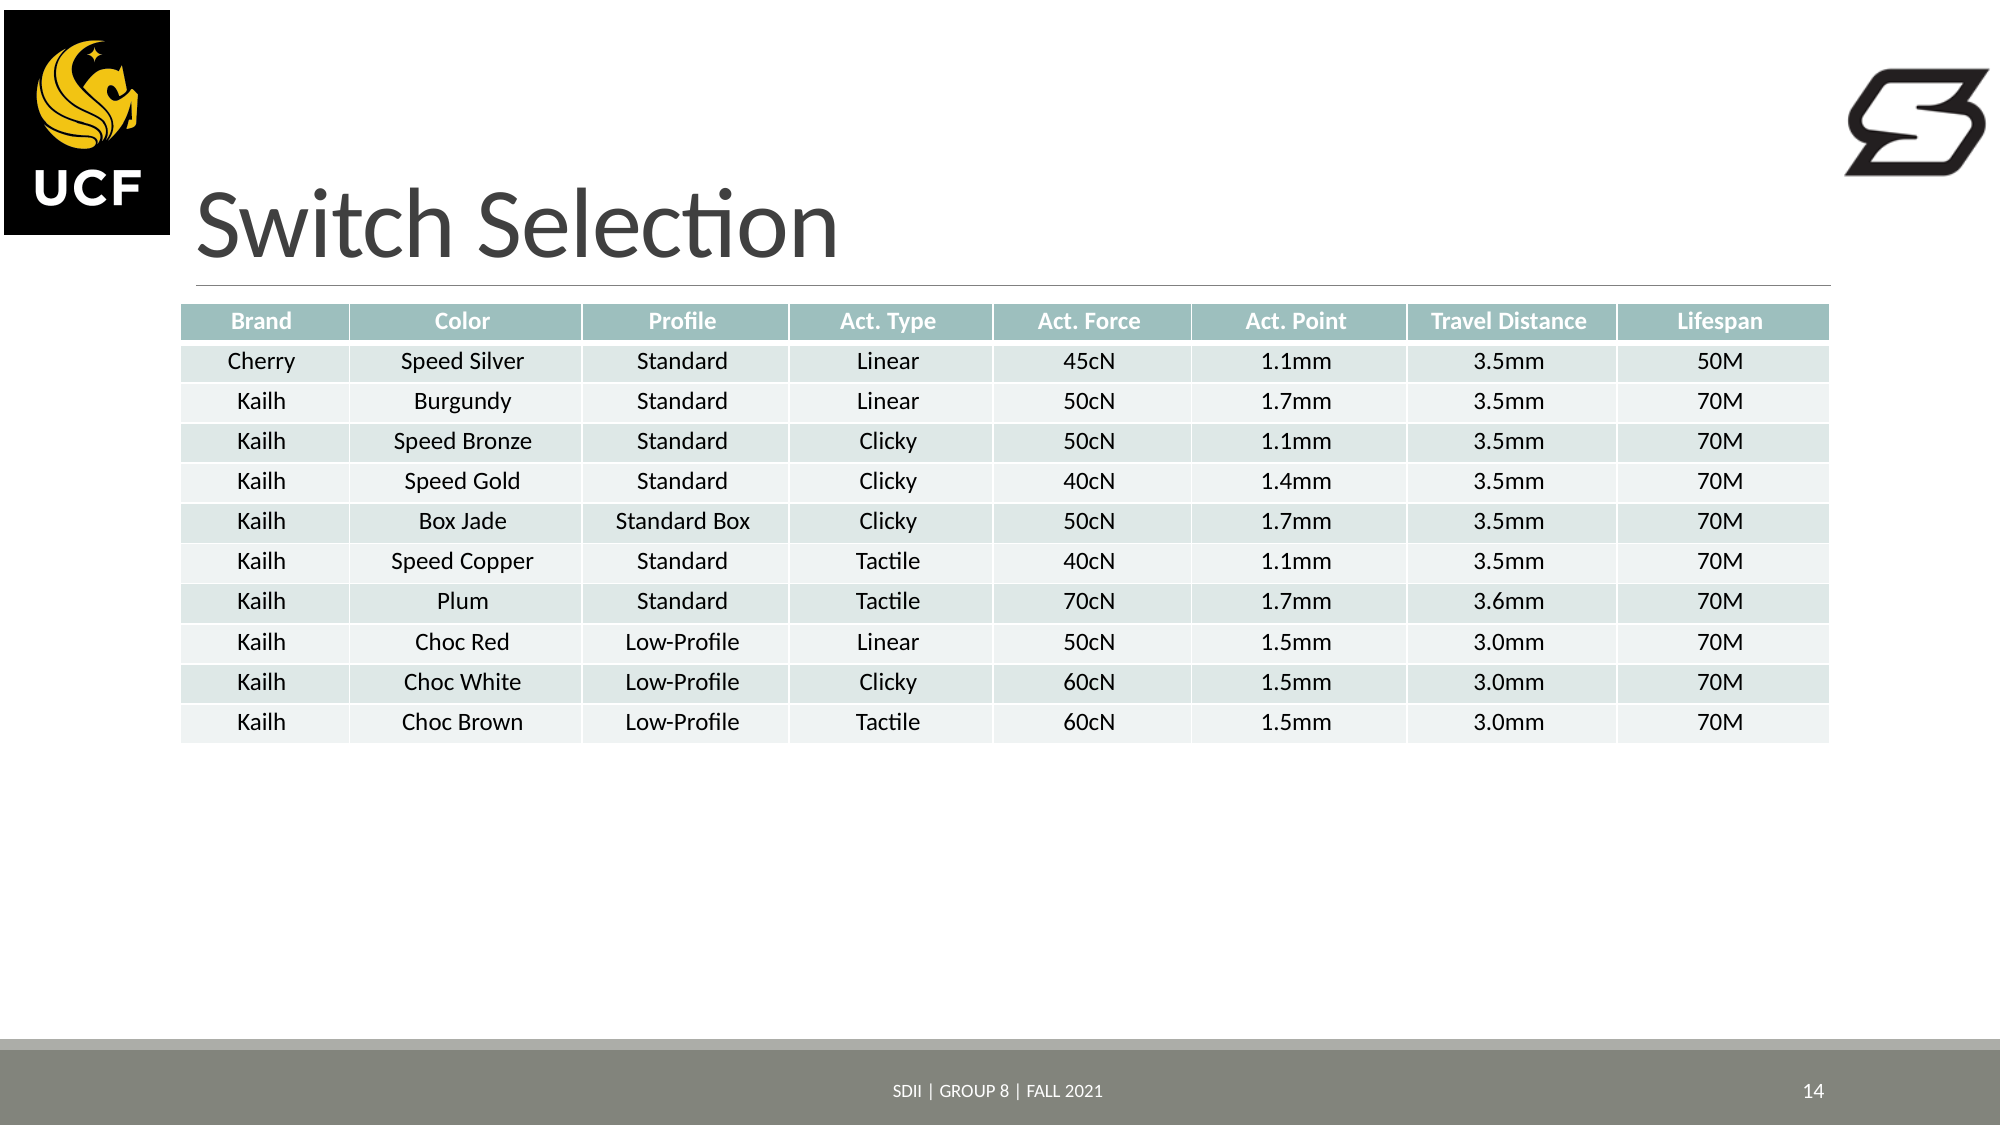

# Switch Selection
| Brand | Color | Profile | Act. Type | Act. Force | Act. Point | Travel Distance | Lifespan |
| --- | --- | --- | --- | --- | --- | --- | --- |
| Cherry | Speed Silver | Standard | Linear | 45cN | 1.1mm | 3.5mm | 50M |
| Kailh | Burgundy | Standard | Linear | 50cN | 1.7mm | 3.5mm | 70M |
| Kailh | Speed Bronze | Standard | Clicky | 50cN | 1.1mm | 3.5mm | 70M |
| Kailh | Speed Gold | Standard | Clicky | 40cN | 1.4mm | 3.5mm | 70M |
| Kailh | Box Jade | Standard Box | Clicky | 50cN | 1.7mm | 3.5mm | 70M |
| Kailh | Speed Copper | Standard | Tactile | 40cN | 1.1mm | 3.5mm | 70M |
| Kailh | Plum | Standard | Tactile | 70cN | 1.7mm | 3.6mm | 70M |
| Kailh | Choc Red | Low-Profile | Linear | 50cN | 1.5mm | 3.0mm | 70M |
| Kailh | Choc White | Low-Profile | Clicky | 60cN | 1.5mm | 3.0mm | 70M |
| Kailh | Choc Brown | Low-Profile | Tactile | 60cN | 1.5mm | 3.0mm | 70M |
SDII | Group 8 | Fall 2021
14